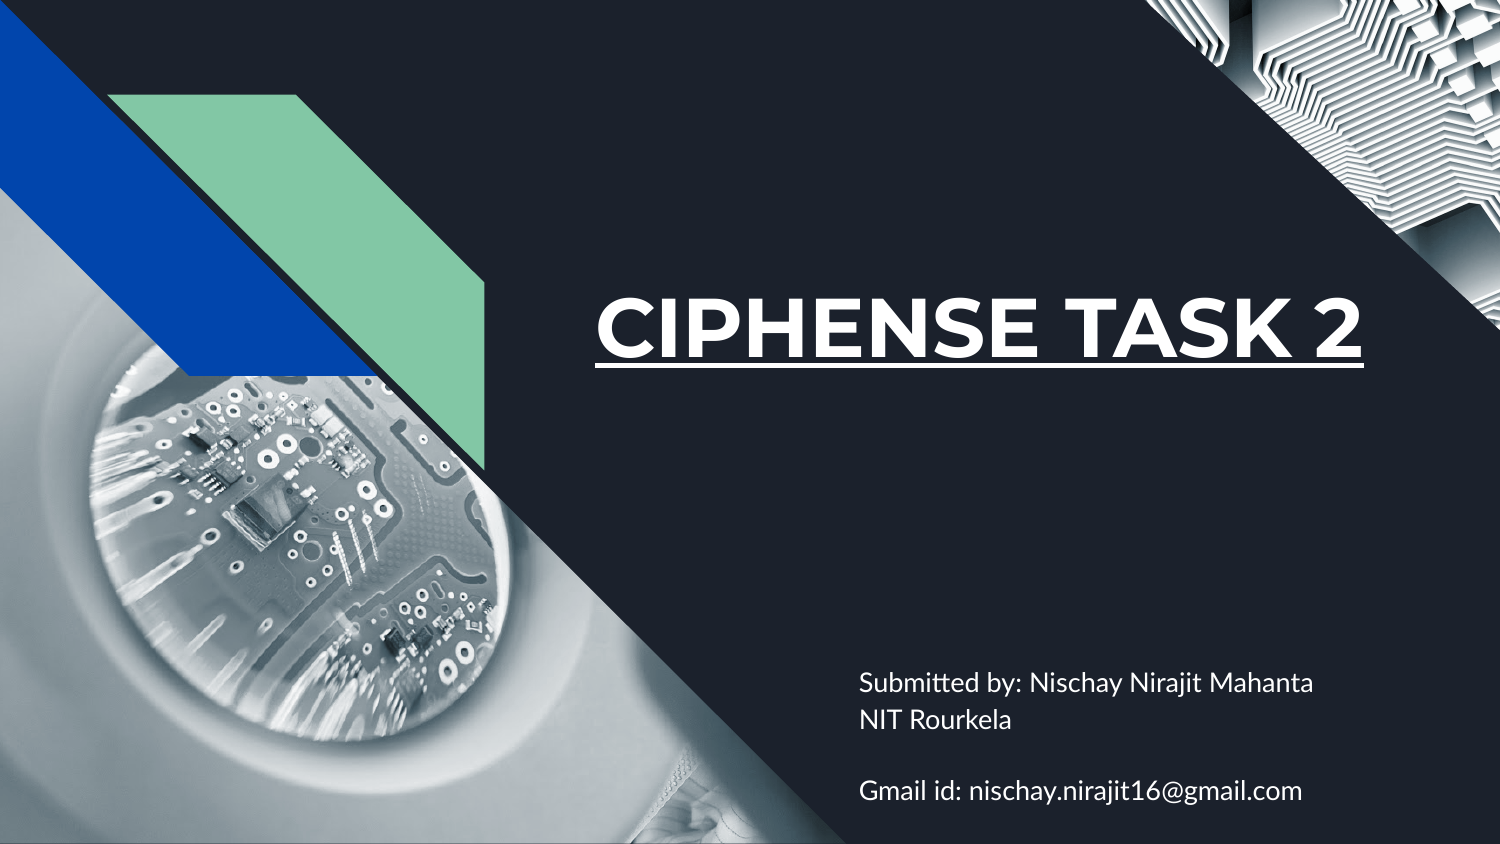

# CIPHENSE TASK 2
Submitted by: Nischay Nirajit Mahanta          NIT Rourkela
Gmail id: nischay.nirajit16@gmail.com